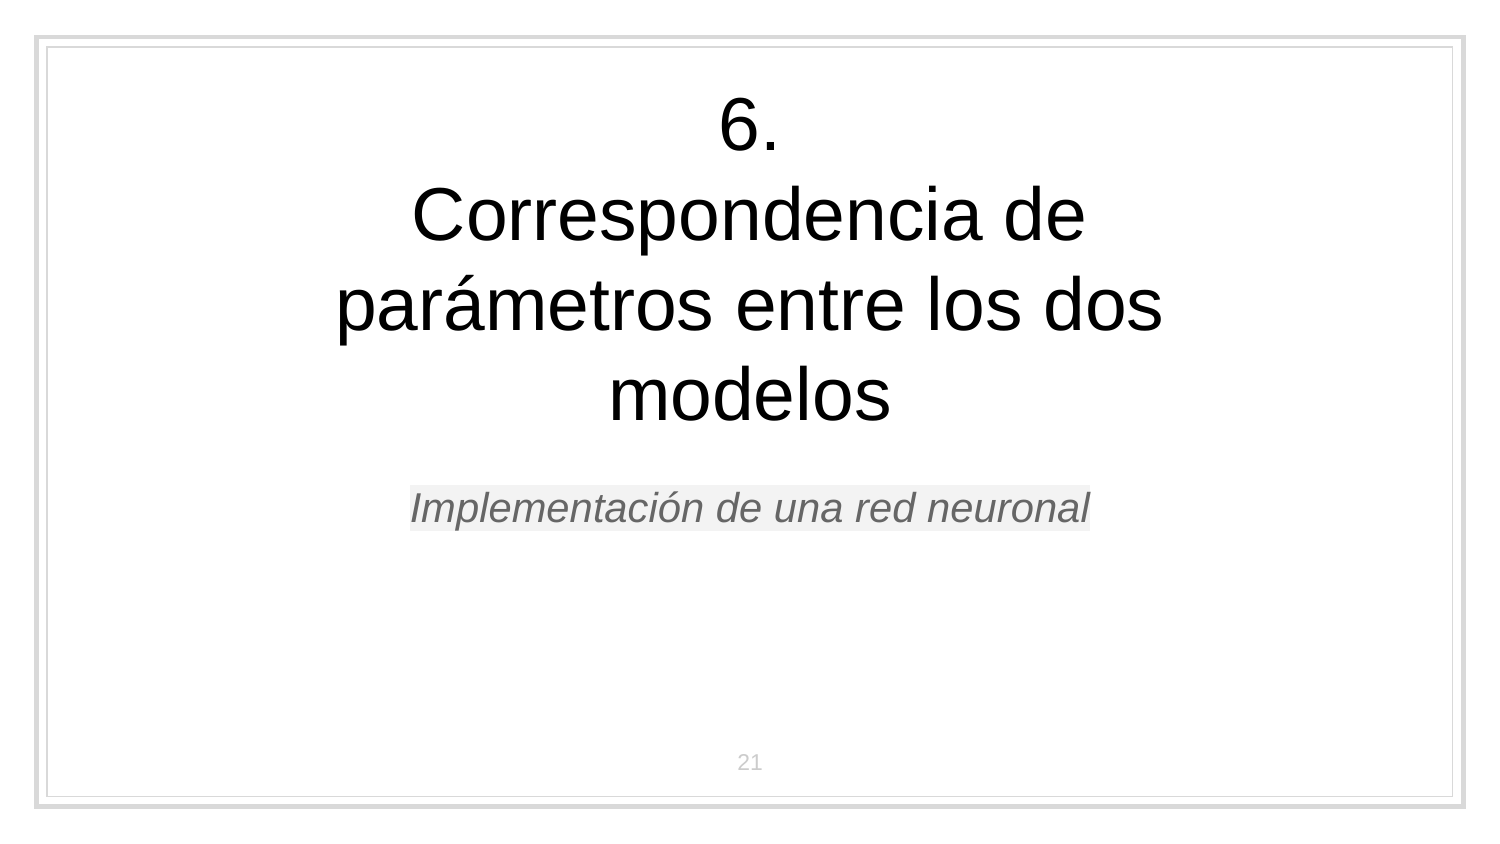

# 6.
Correspondencia de parámetros entre los dos modelos
Implementación de una red neuronal
21